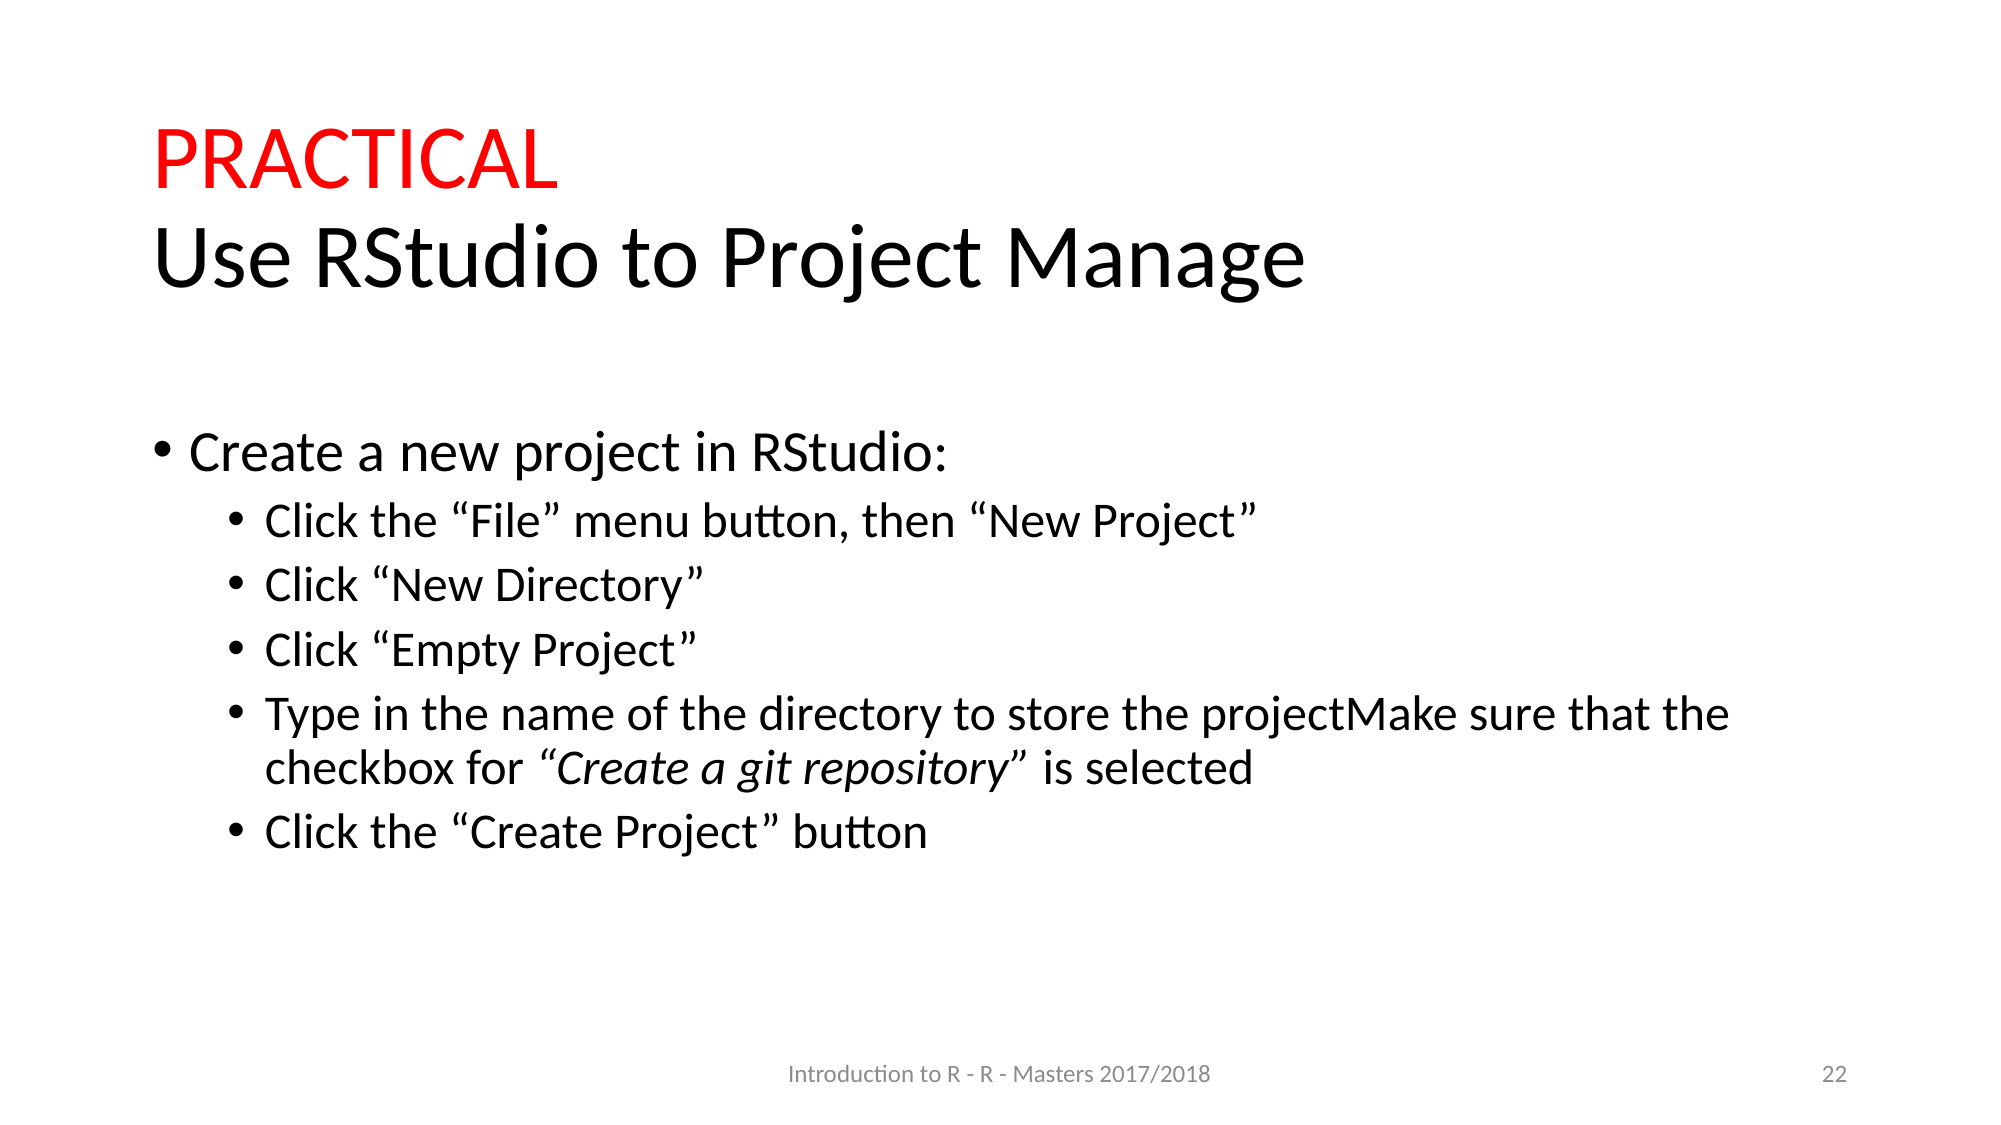

# PRACTICAL Use RStudio to Project Manage
Create a new project in RStudio:
Click the “File” menu button, then “New Project”
Click “New Directory”
Click “Empty Project”
Type in the name of the directory to store the projectMake sure that the checkbox for “Create a git repository” is selected
Click the “Create Project” button

Introduction to R - R - Masters 2017/2018
22